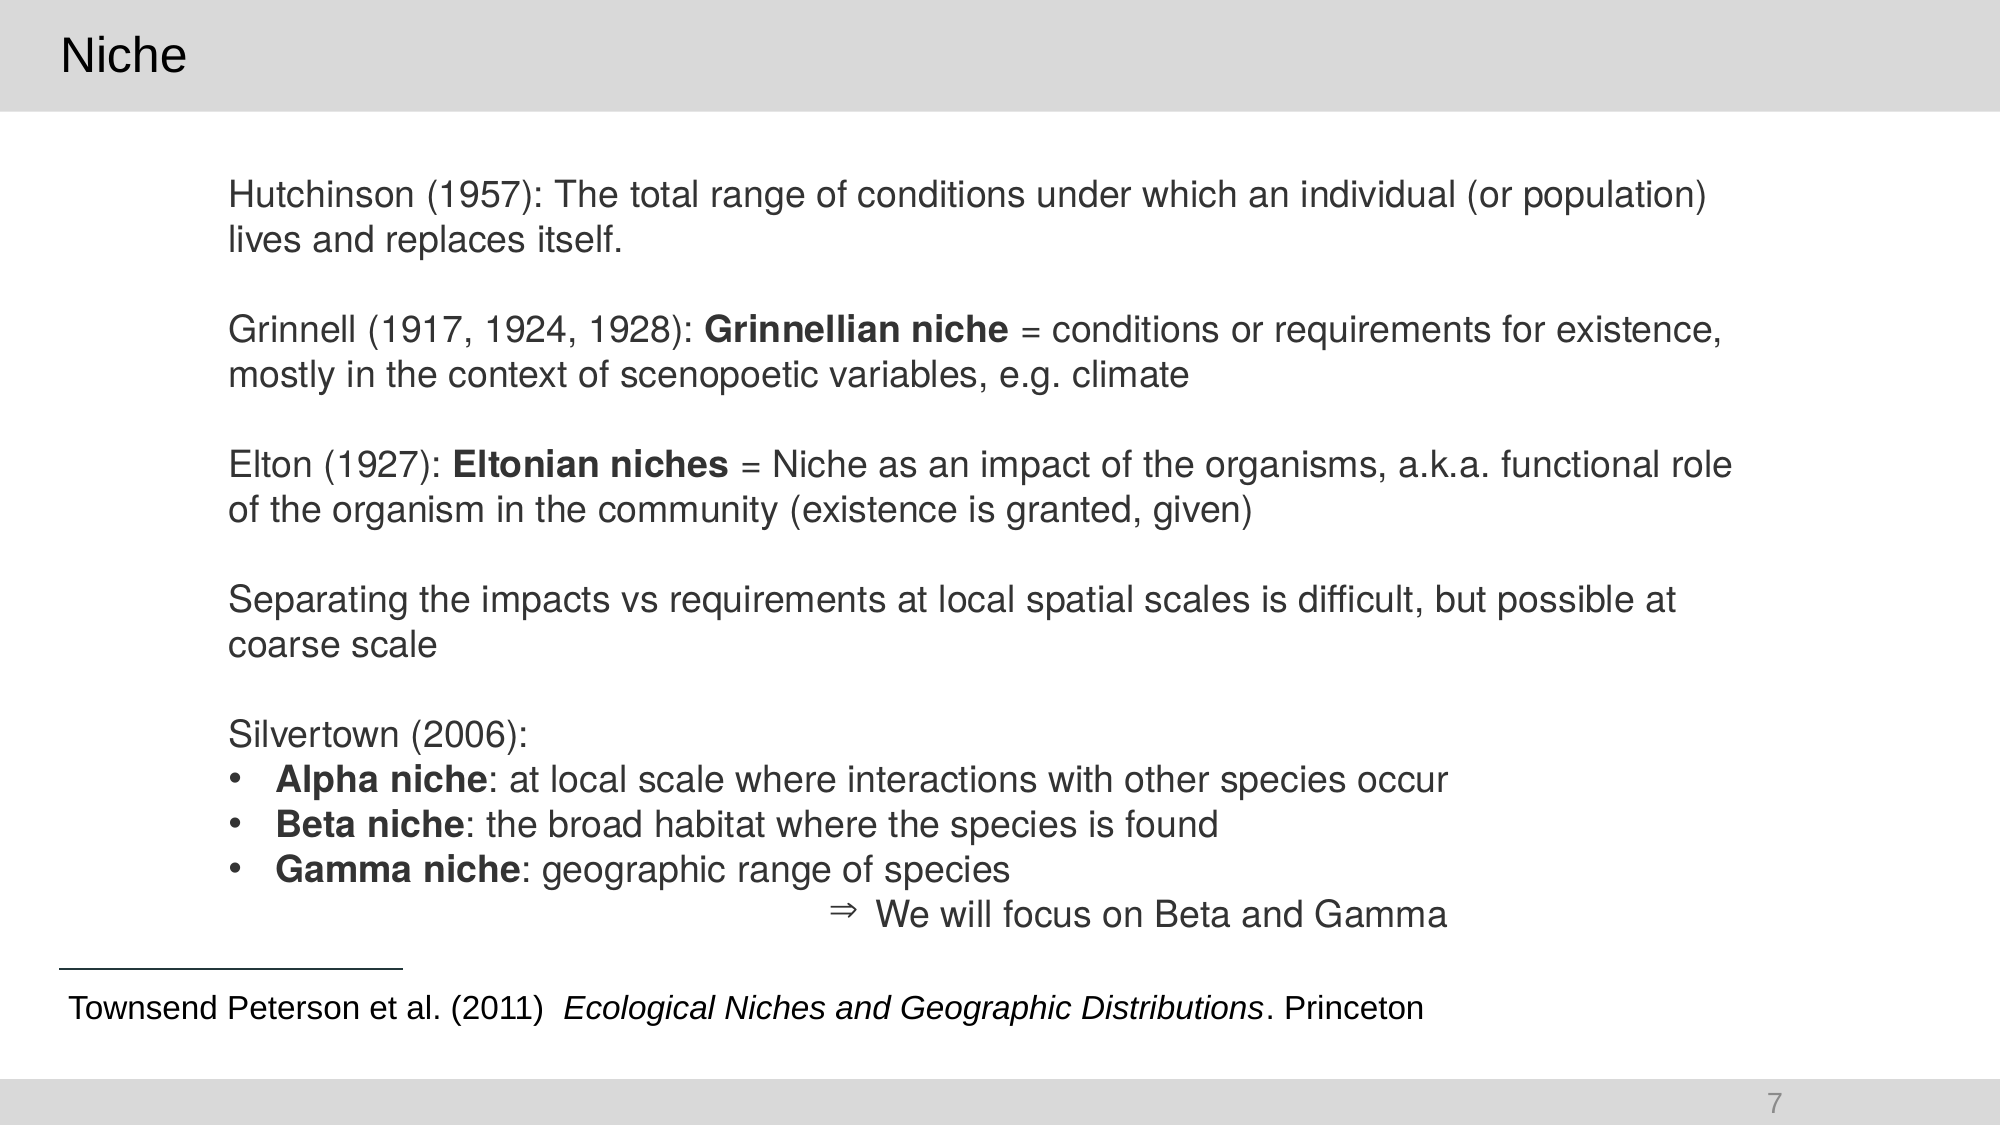

# Niche
Hutchinson (1957): The total range of conditions under which an individual (or population) lives and replaces itself.

Grinnell (1917, 1924, 1928): Grinnellian niche = conditions or requirements for existence, mostly in the context of scenopoetic variables, e.g. climate

Elton (1927): Eltonian niches = Niche as an impact of the organisms, a.k.a. functional role of the organism in the community (existence is granted, given)

Separating the impacts vs requirements at local spatial scales is difficult, but possible at coarse scale

Silvertown (2006):
Alpha niche: at local scale where interactions with other species occur
Beta niche: the broad habitat where the species is found
Gamma niche: geographic range of species
We will focus on Beta and Gamma

Townsend Peterson et al. (2011)  Ecological Niches and Geographic Distributions. Princeton

7